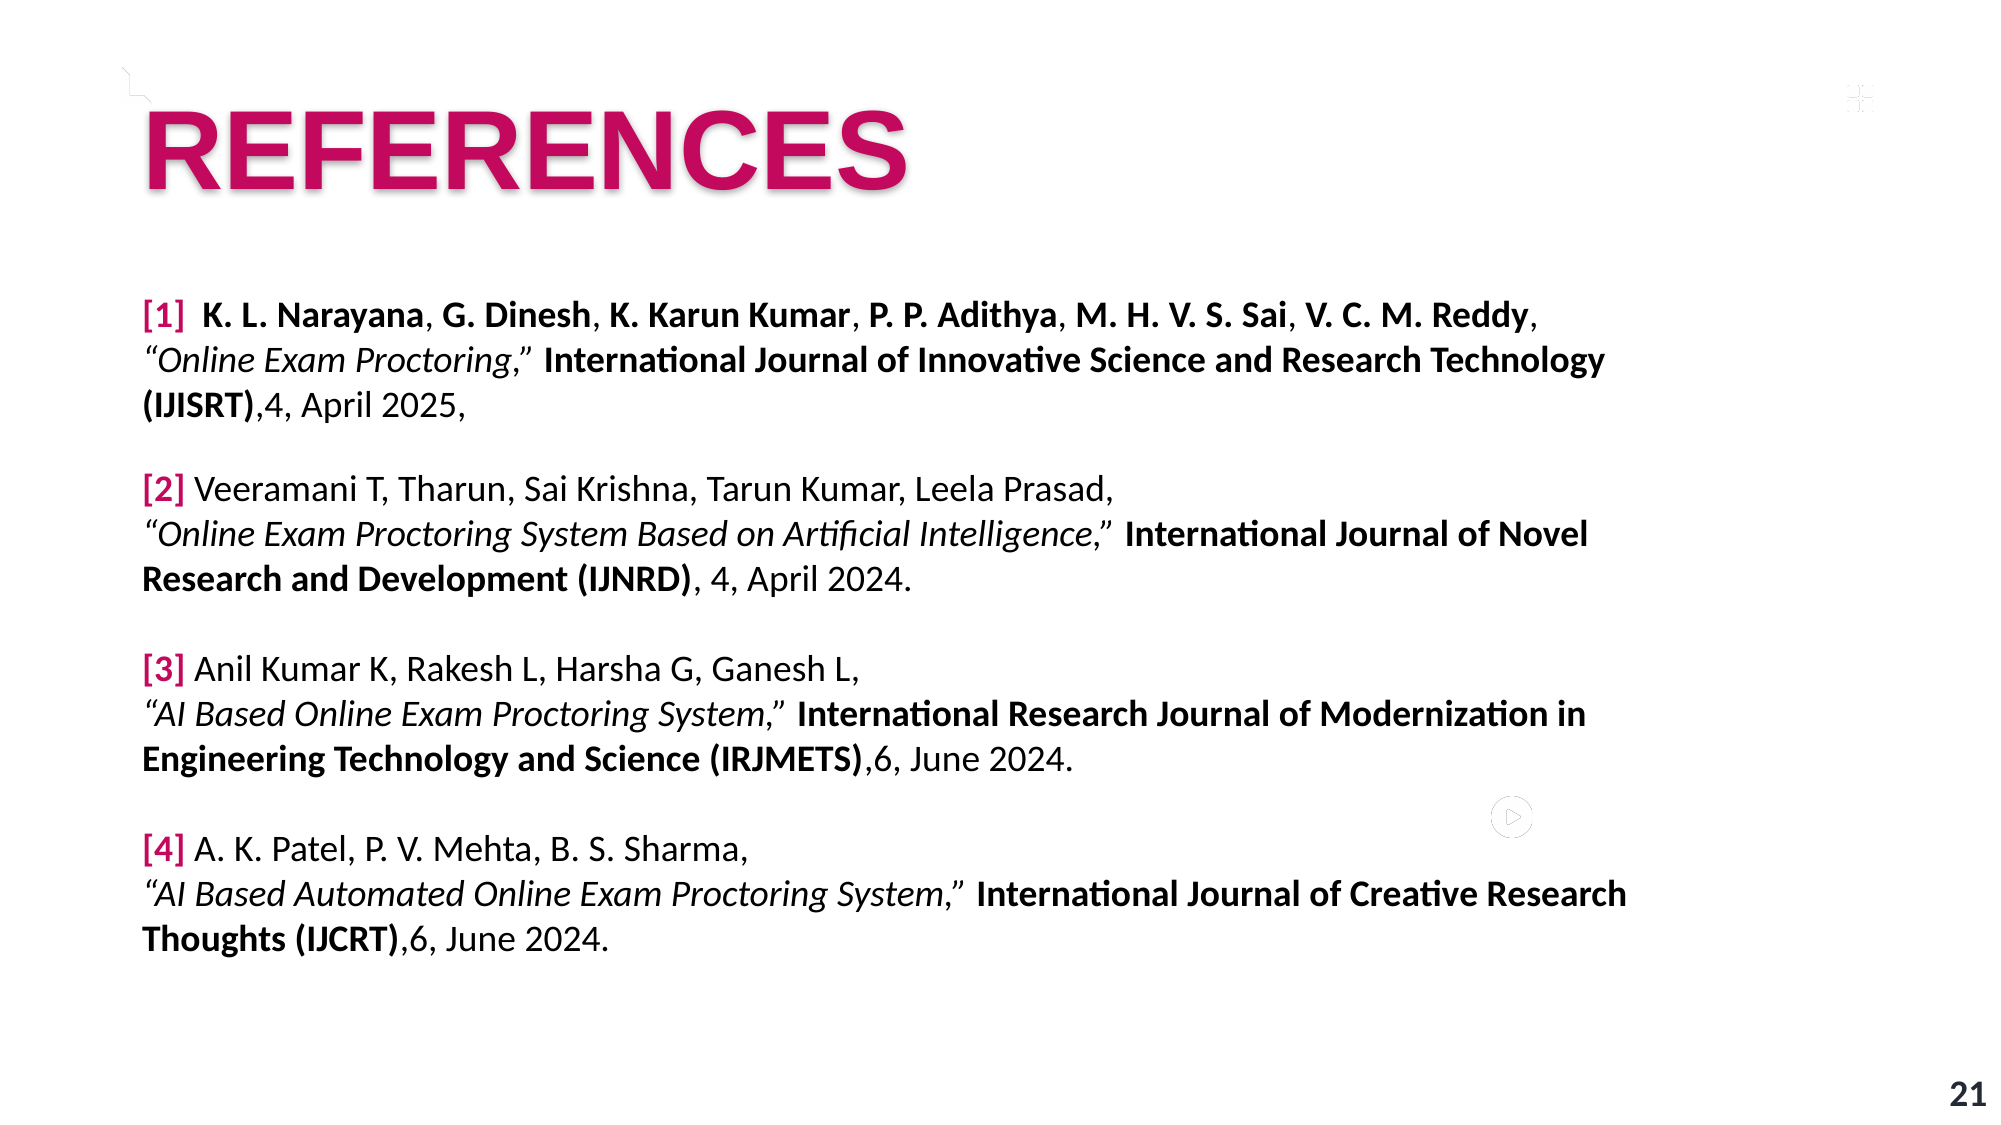

Larana, Inc.
REFERENCES
About
Contact

[1]  K. L. Narayana, G. Dinesh, K. Karun Kumar, P. P. Adithya, M. H. V. S. Sai, V. C. M. Reddy,
“Online Exam Proctoring,” International Journal of Innovative Science and Research Technology (IJISRT),4, April 2025,
[2] Veeramani T, Tharun, Sai Krishna, Tarun Kumar, Leela Prasad,
“Online Exam Proctoring System Based on Artificial Intelligence,” International Journal of Novel Research and Development (IJNRD), 4, April 2024.

[3] Anil Kumar K, Rakesh L, Harsha G, Ganesh L,
“AI Based Online Exam Proctoring System,” International Research Journal of Modernization in Engineering Technology and Science (IRJMETS),6, June 2024.

[4] A. K. Patel, P. V. Mehta, B. S. Sharma,
“AI Based Automated Online Exam Proctoring System,” International Journal of Creative Research Thoughts (IJCRT),6, June 2024.

Page
1
21